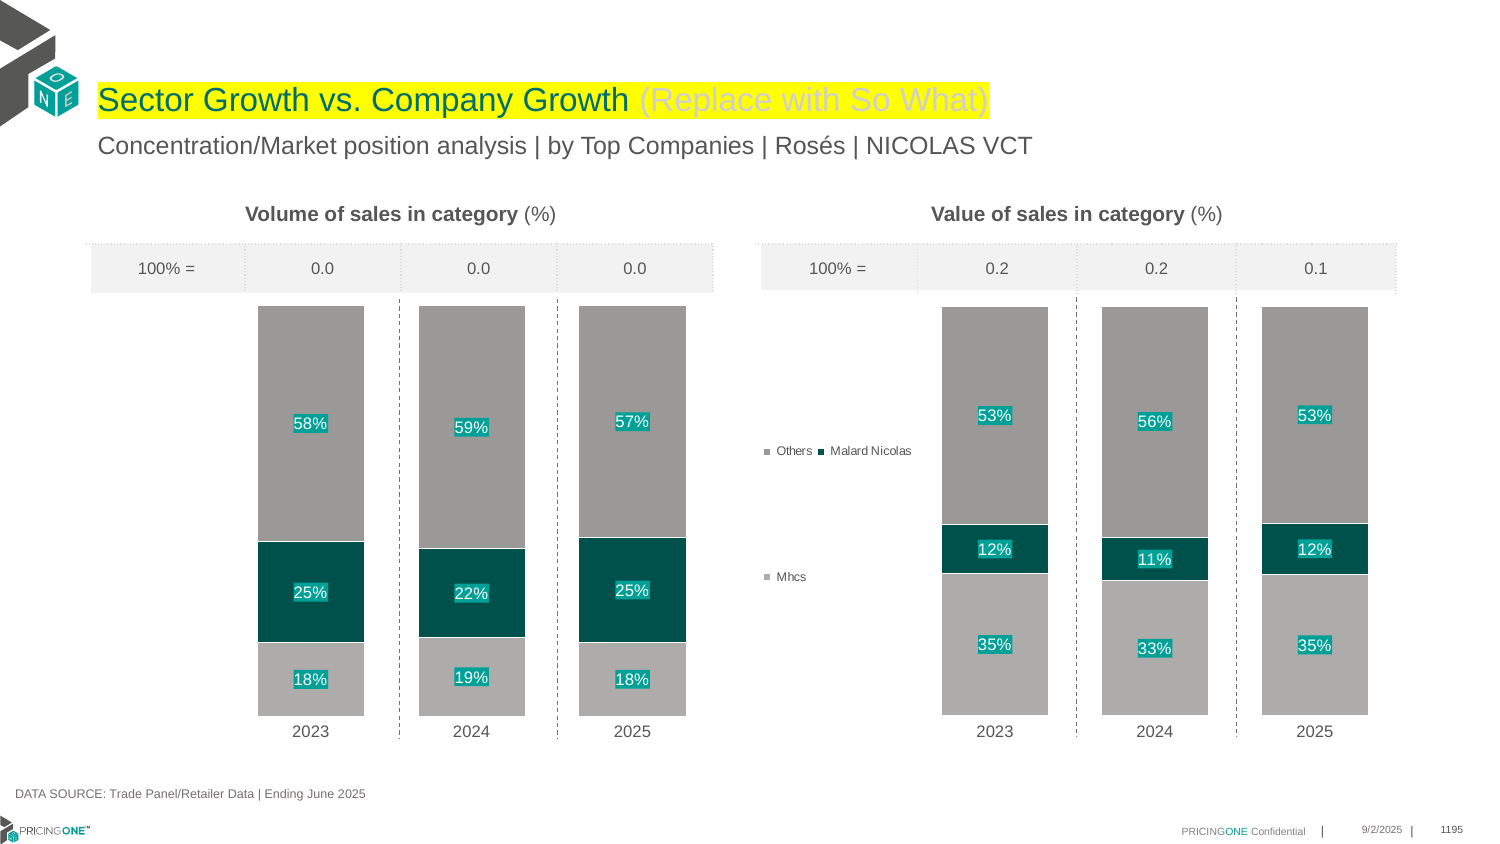

# Sector Growth vs. Company Growth (Replace with So What)
Concentration/Market position analysis | by Top Companies | Rosés | NICOLAS VCT
| Volume of sales in category (%) |  |  |  |
| --- | --- | --- | --- |
| 100% = | 0.0 | 0.0 | 0.0 |
| Value of sales in category (%) |  |  |  |
| --- | --- | --- | --- |
| 100% = | 0.2 | 0.2 | 0.1 |

### Chart

| Category | Mhcs | Malard Nicolas | Others |
|---|---|---|---|
| 2023 | 0.17970468111844173 | 0.24505183788878418 | 0.5752434809927741 |
| 2024 | 0.19224981188863807 | 0.21519939804364183 | 0.59255079006772 |
| 2025 | 0.18061674008810572 | 0.2533039647577093 | 0.5660792951541851 |

### Chart

| Category | Mhcs | Malard Nicolas | Others |
|---|---|---|---|
| 2023 | 0.3479235518663695 | 0.11866454880058754 | 0.5334118993330429 |
| 2024 | 0.329112859334026 | 0.10689723417940725 | 0.5639899064865667 |
| 2025 | 0.3458732742509194 | 0.1233948272743715 | 0.5307318984747091 |
DATA SOURCE: Trade Panel/Retailer Data | Ending June 2025

9/2/2025
1195